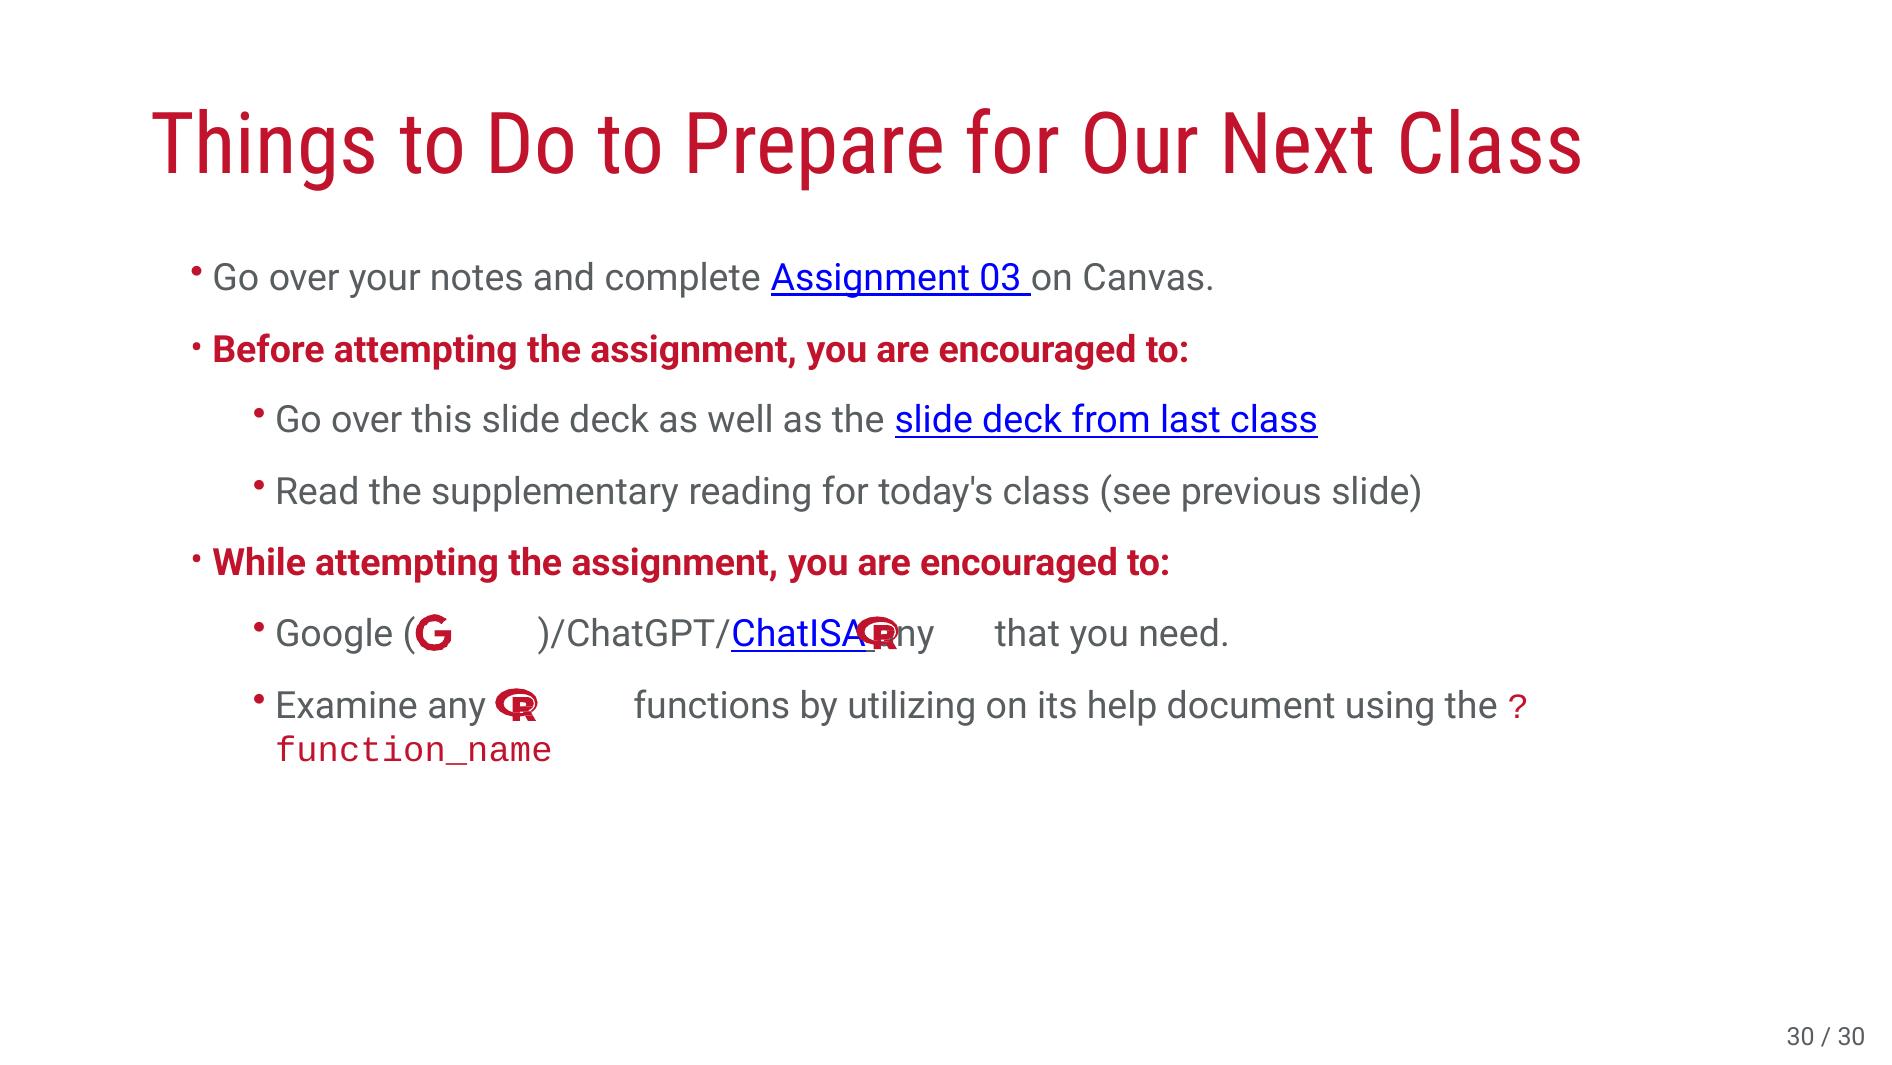

# Things to Do to Prepare for Our Next Class
Go over your notes and complete Assignment 03 on Canvas.
Before attempting the assignment, you are encouraged to:
Go over this slide deck as well as the slide deck from last class
Read the supplementary reading for today's class (see previous slide)
While attempting the assignment, you are encouraged to:
Google (	)/ChatGPT/ChatISA any	that you need.
Examine any	functions by utilizing on its help document using the ?function_name

30 / 30